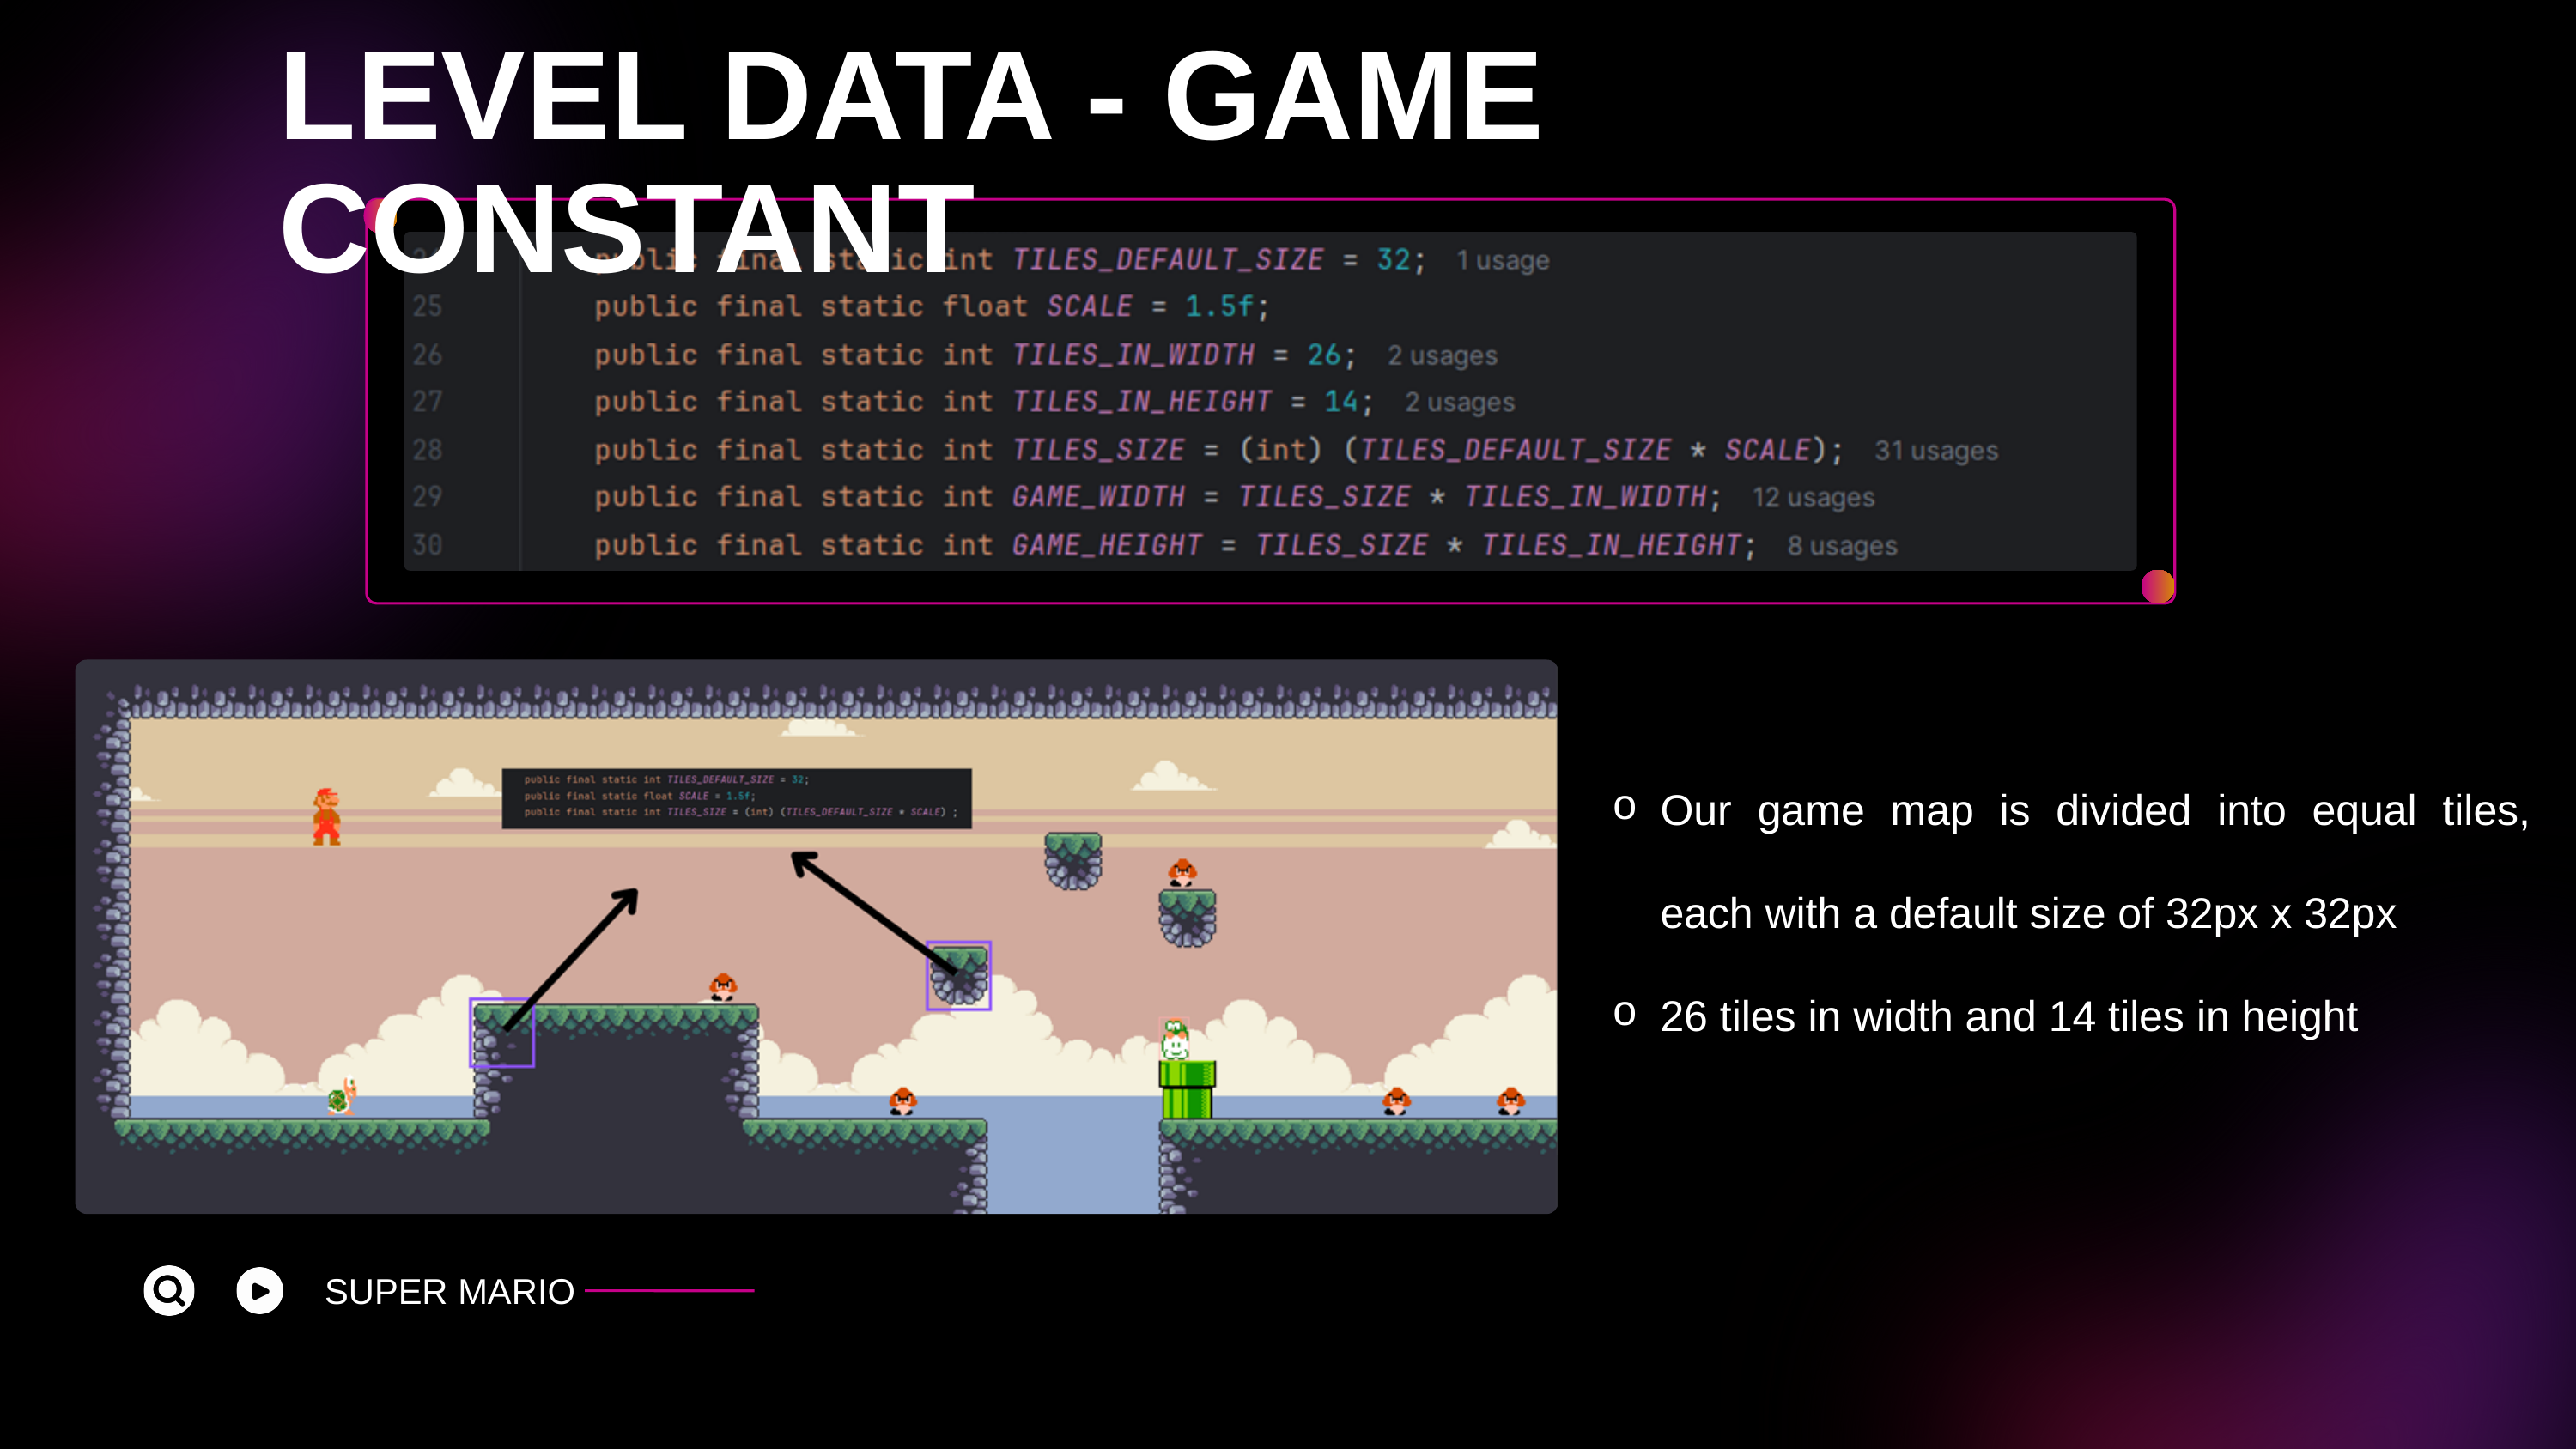

LEVEL DATA - GAME CONSTANT

Our game map is divided into equal tiles, each with a default size of 32px x 32px
26 tiles in width and 14 tiles in height

SUPER MARIO